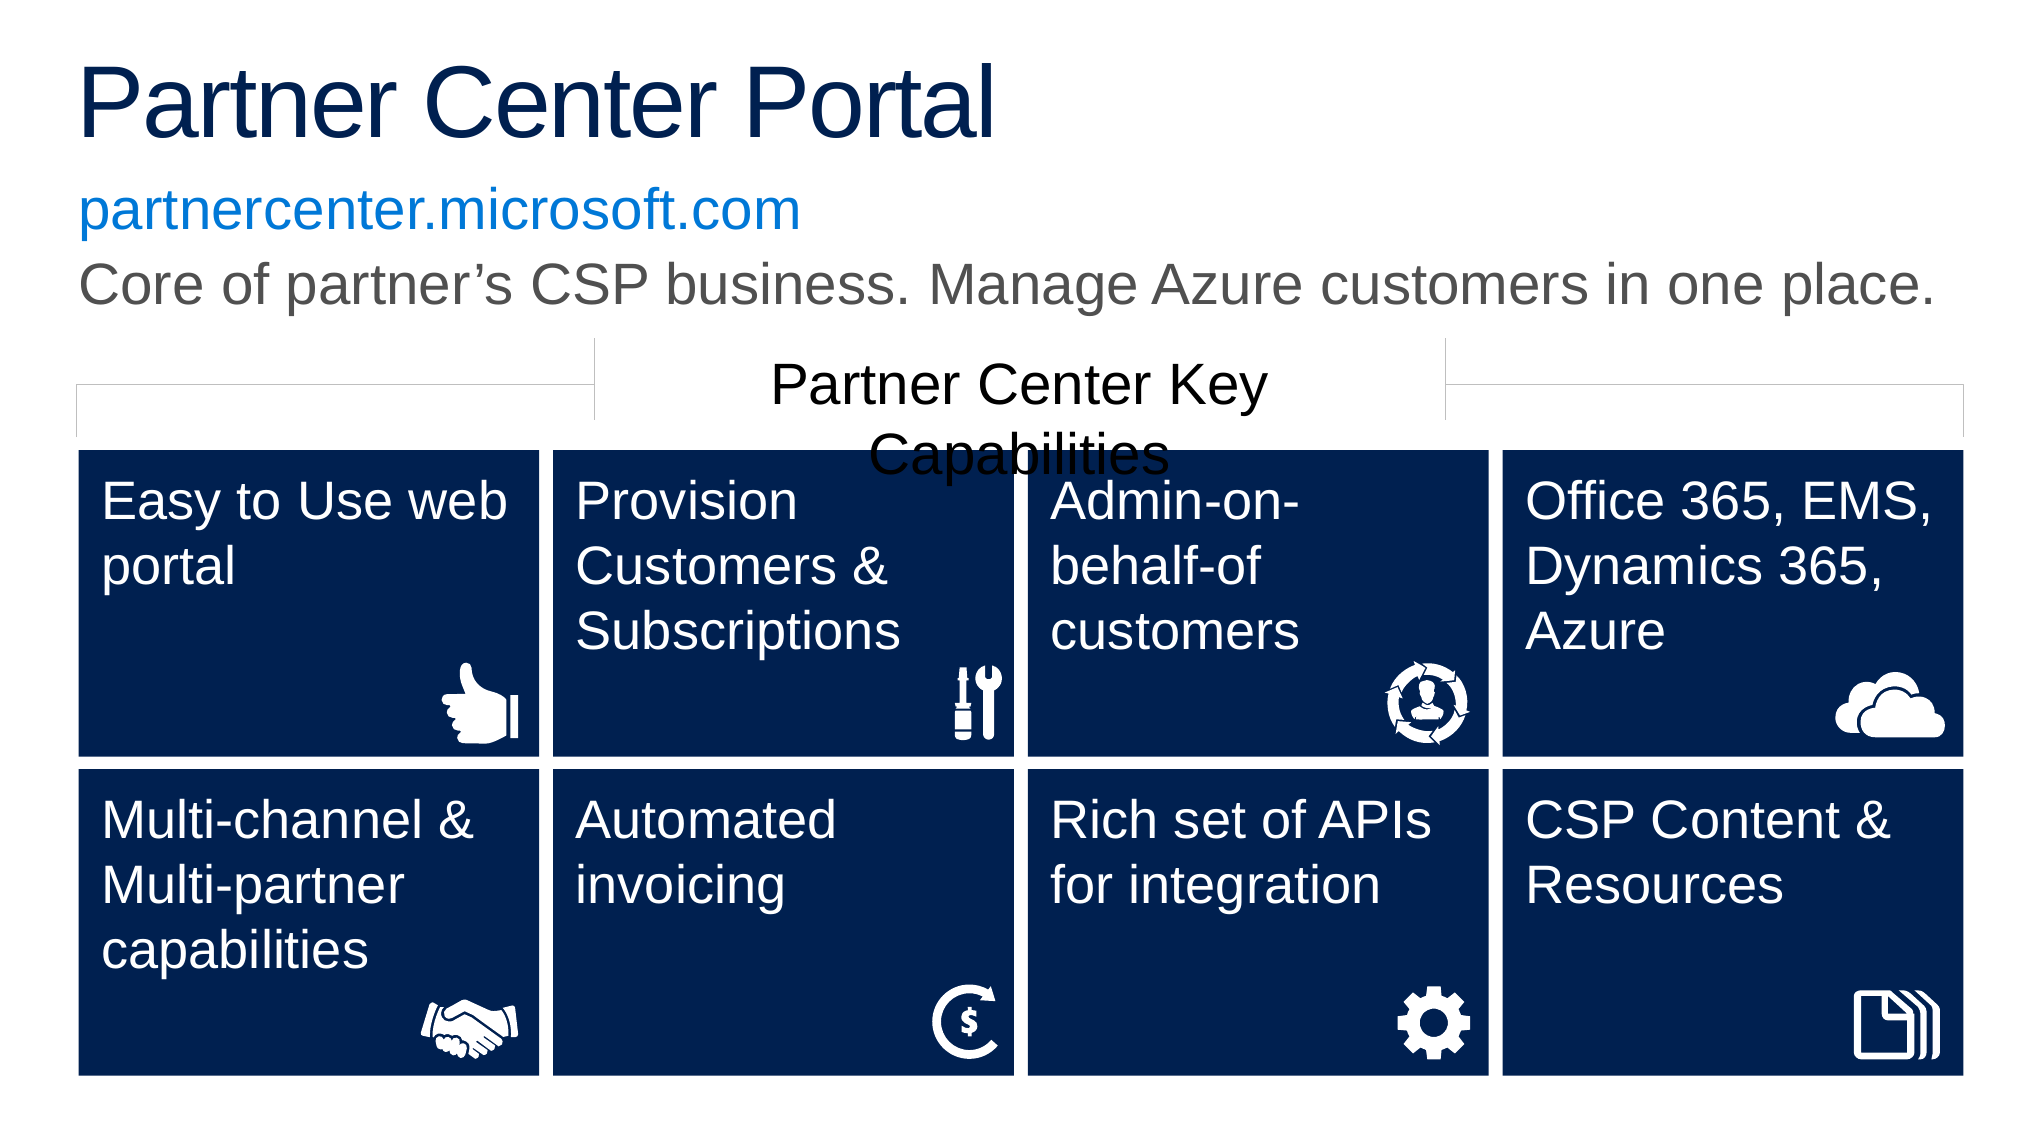

# Partner Center Portal
partnercenter.microsoft.com
Core of partner’s CSP business. Manage Azure customers in one place.
Partner Center Key Capabilities

Easy to Use web portal
Provision Customers & Subscriptions
Admin-on-behalf-of customers
Office 365, EMS, Dynamics 365, Azure

Multi-channel &
Multi-partner capabilities
Automated invoicing
Rich set of APIs for integration
CSP Content & Resources